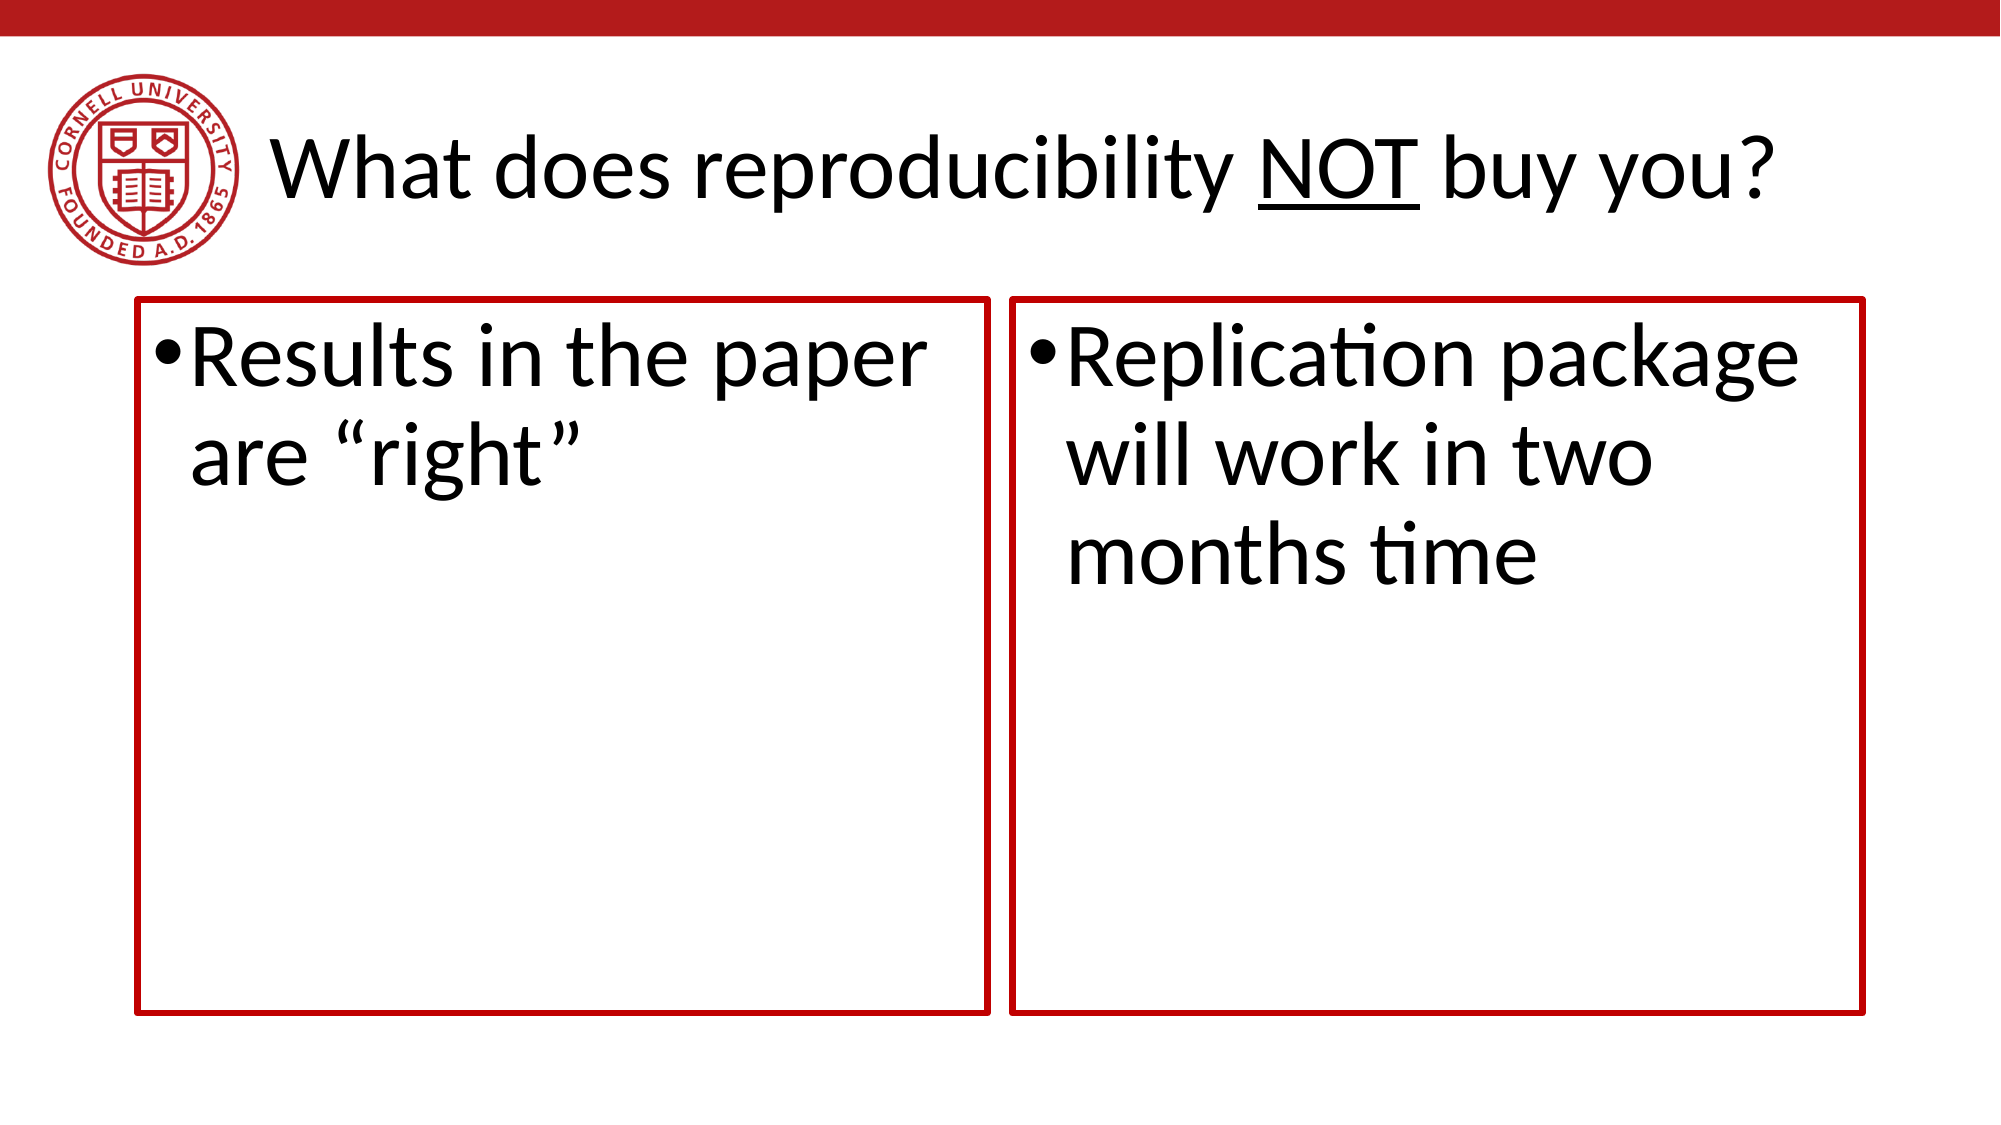

# What does reproducibility NOT buy you?
Results in the paper are “right”
Replication package will work in two months time